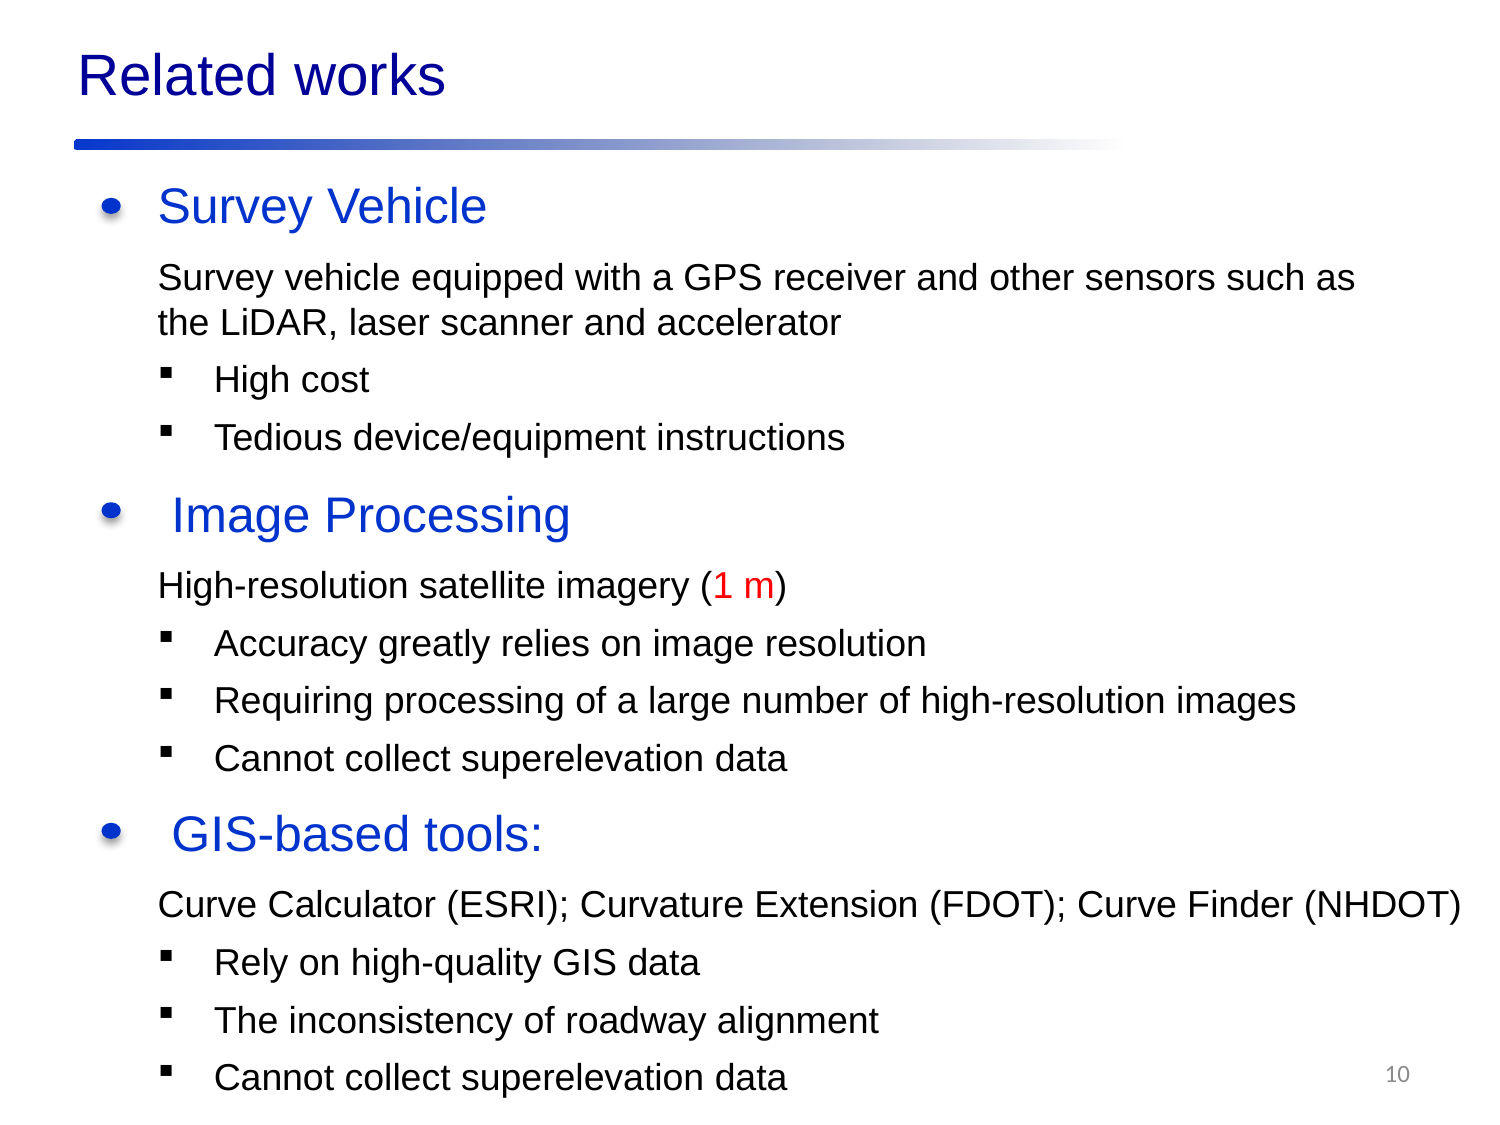

Related works

Survey Vehicle
Survey vehicle equipped with a GPS receiver and other sensors such as the LiDAR, laser scanner and accelerator
High cost
Tedious device/equipment instructions

 Image Processing
High-resolution satellite imagery (1 m)
Accuracy greatly relies on image resolution
Requiring processing of a large number of high-resolution images
Cannot collect superelevation data

 GIS-based tools:
Curve Calculator (ESRI); Curvature Extension (FDOT); Curve Finder (NHDOT)
Rely on high-quality GIS data
The inconsistency of roadway alignment
Cannot collect superelevation data

10